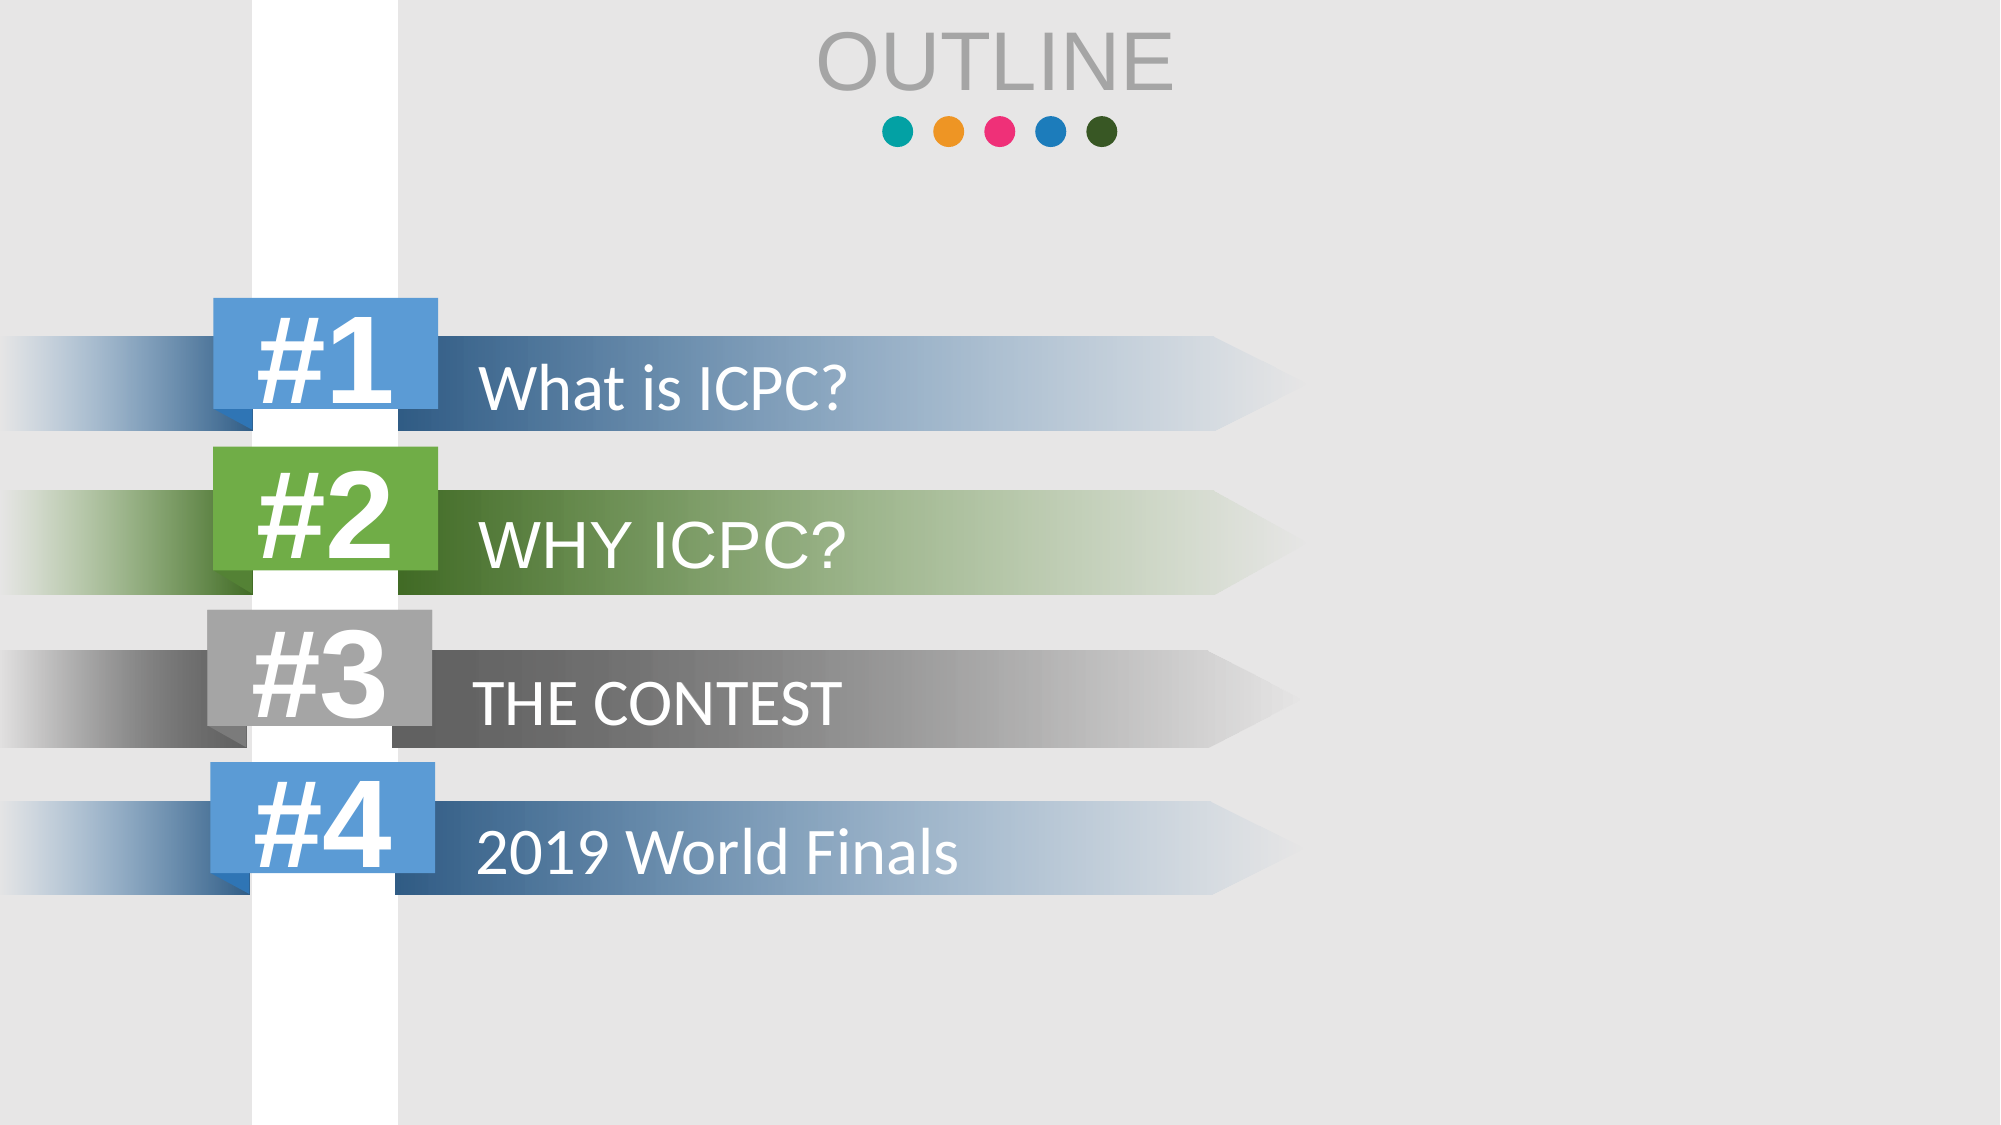

OUTLINE

#1

What is ICPC?
#2

WHY ICPC?
#4

THE CONTEST
#3

THE CONTEST
#4

2019 World Finals